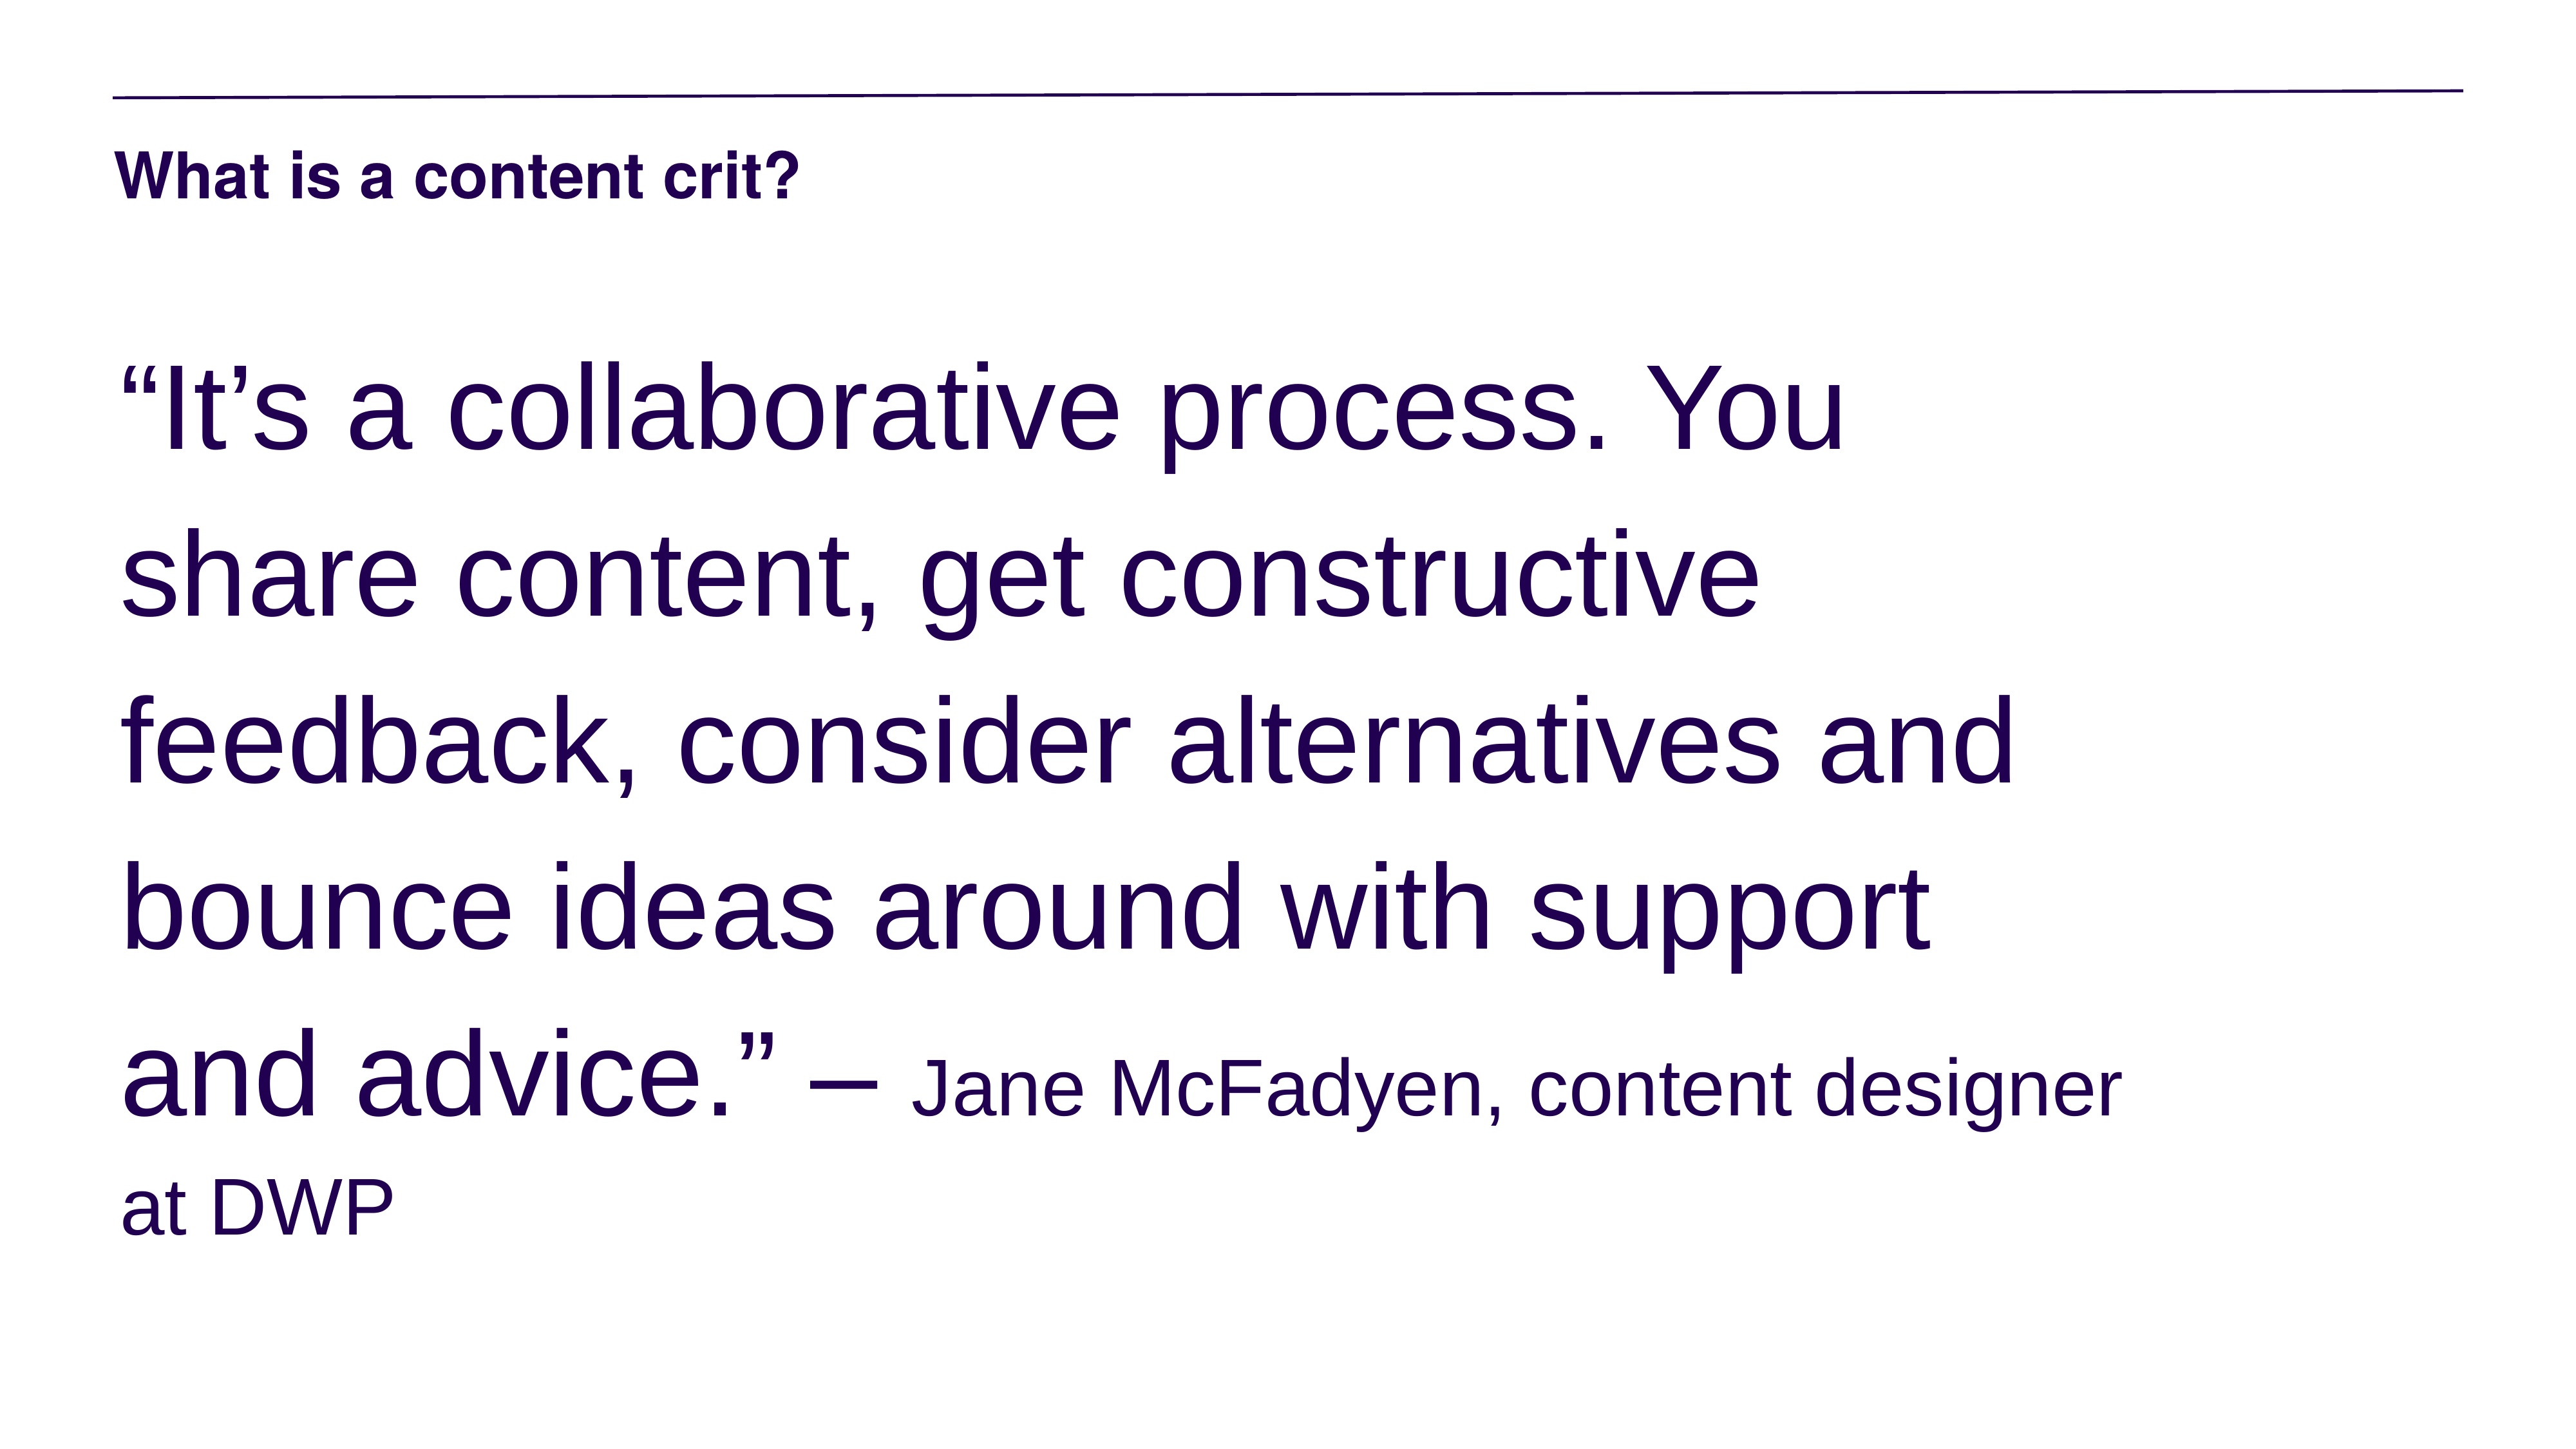

# What is a content crit?
“It’s a collaborative process. You share content, get constructive feedback, consider alternatives and bounce ideas around with support and advice.” – Jane McFadyen, content designer at DWP